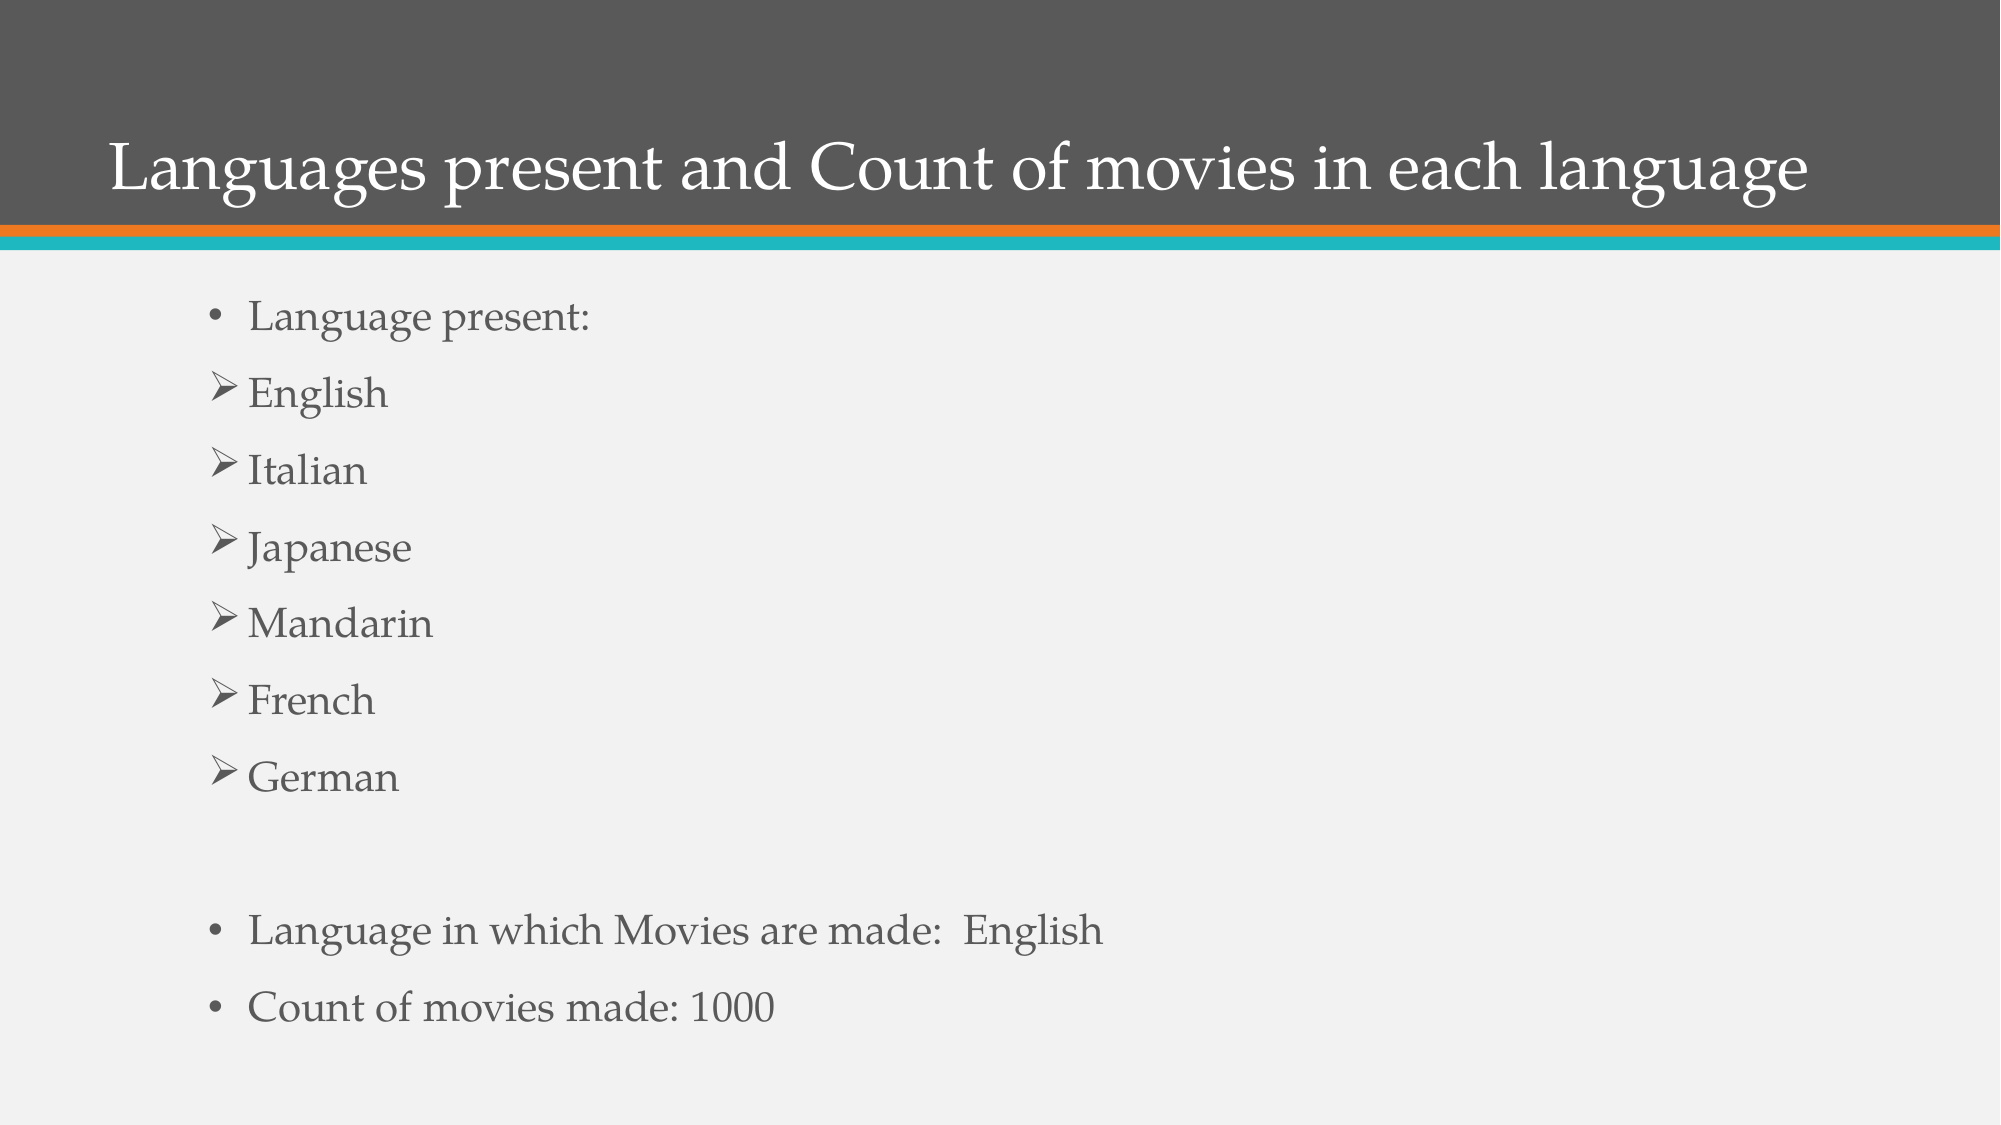

# Languages present and Count of movies in each language
Language present:
English
Italian
Japanese
Mandarin
French
German

Language in which Movies are made:  English
Count of movies made: 1000